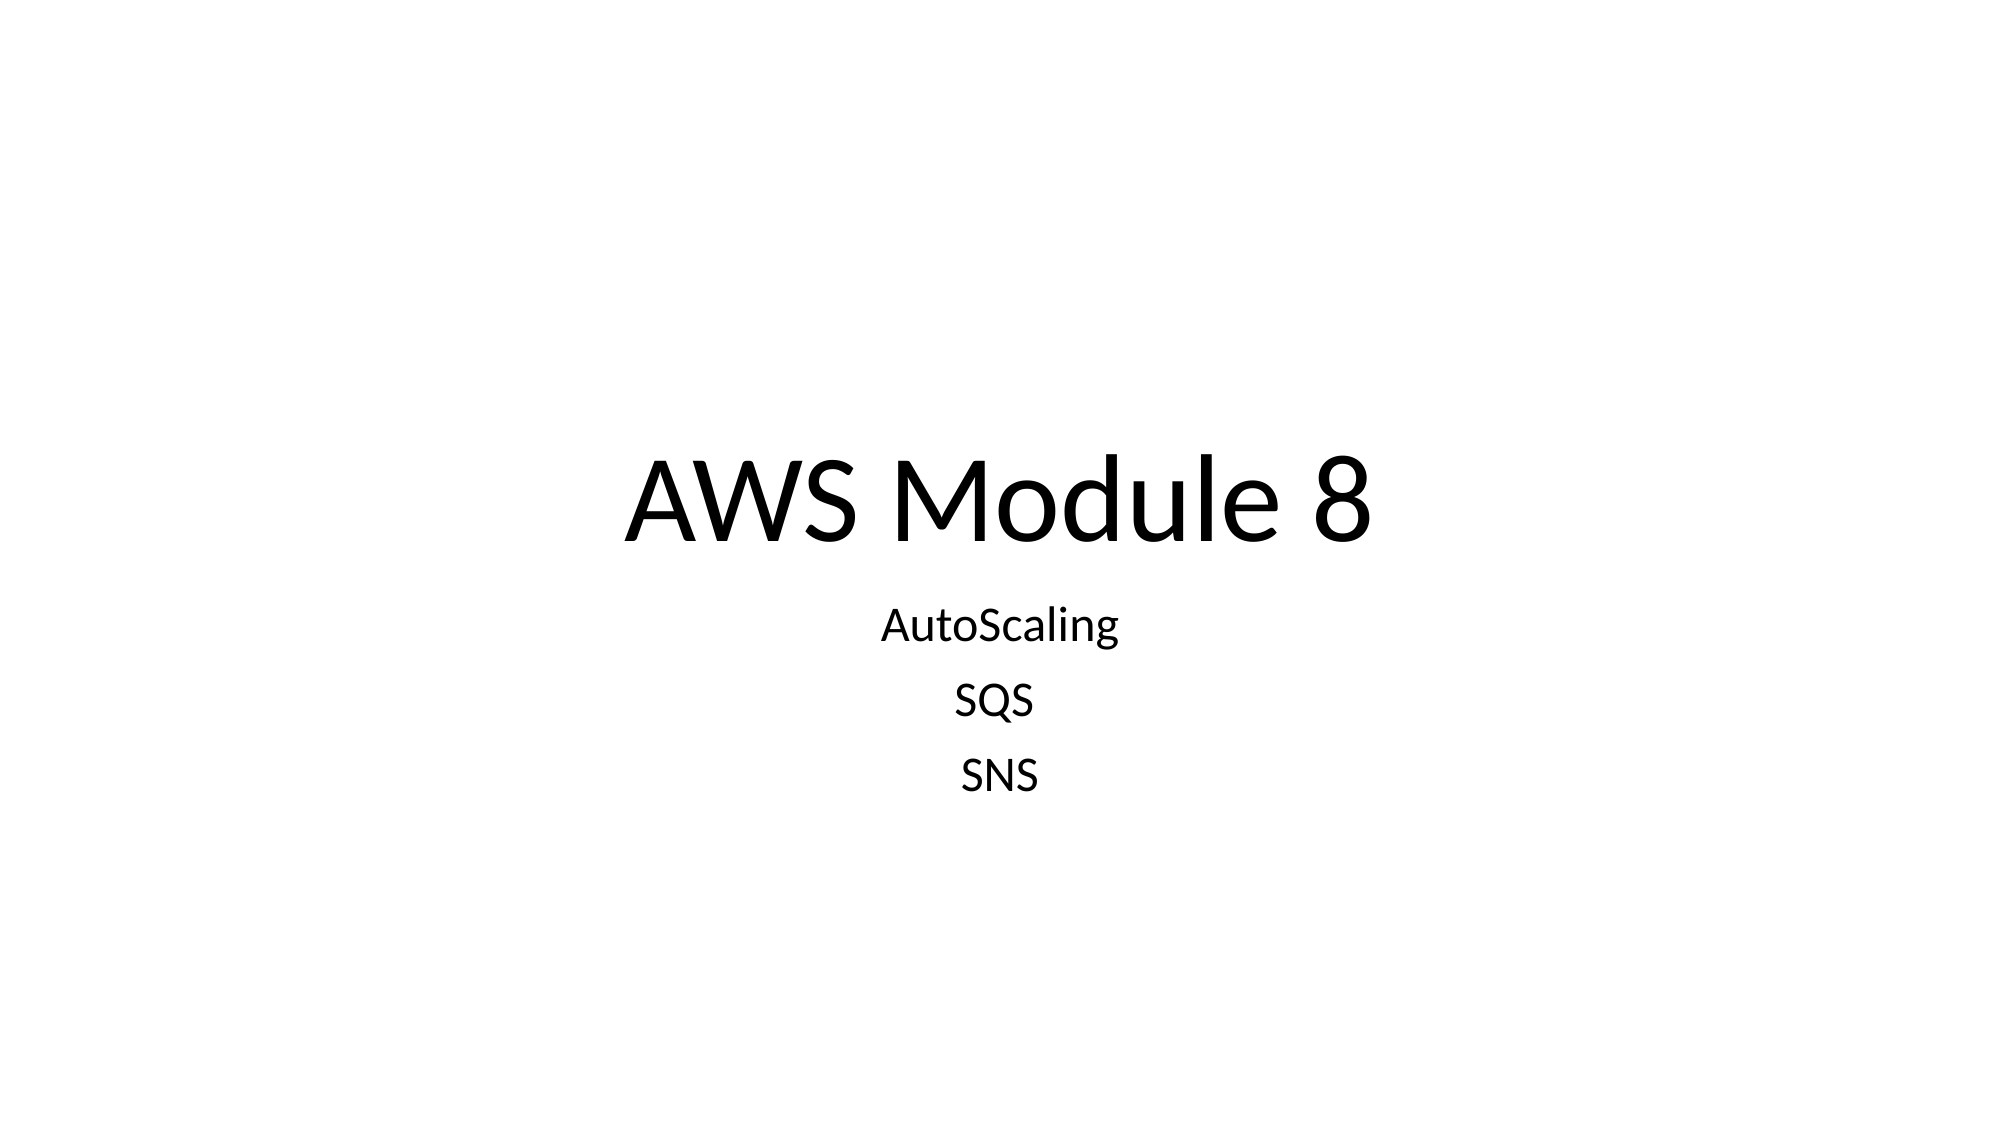

# AWS Module 8
AutoScaling
SQS
SNS